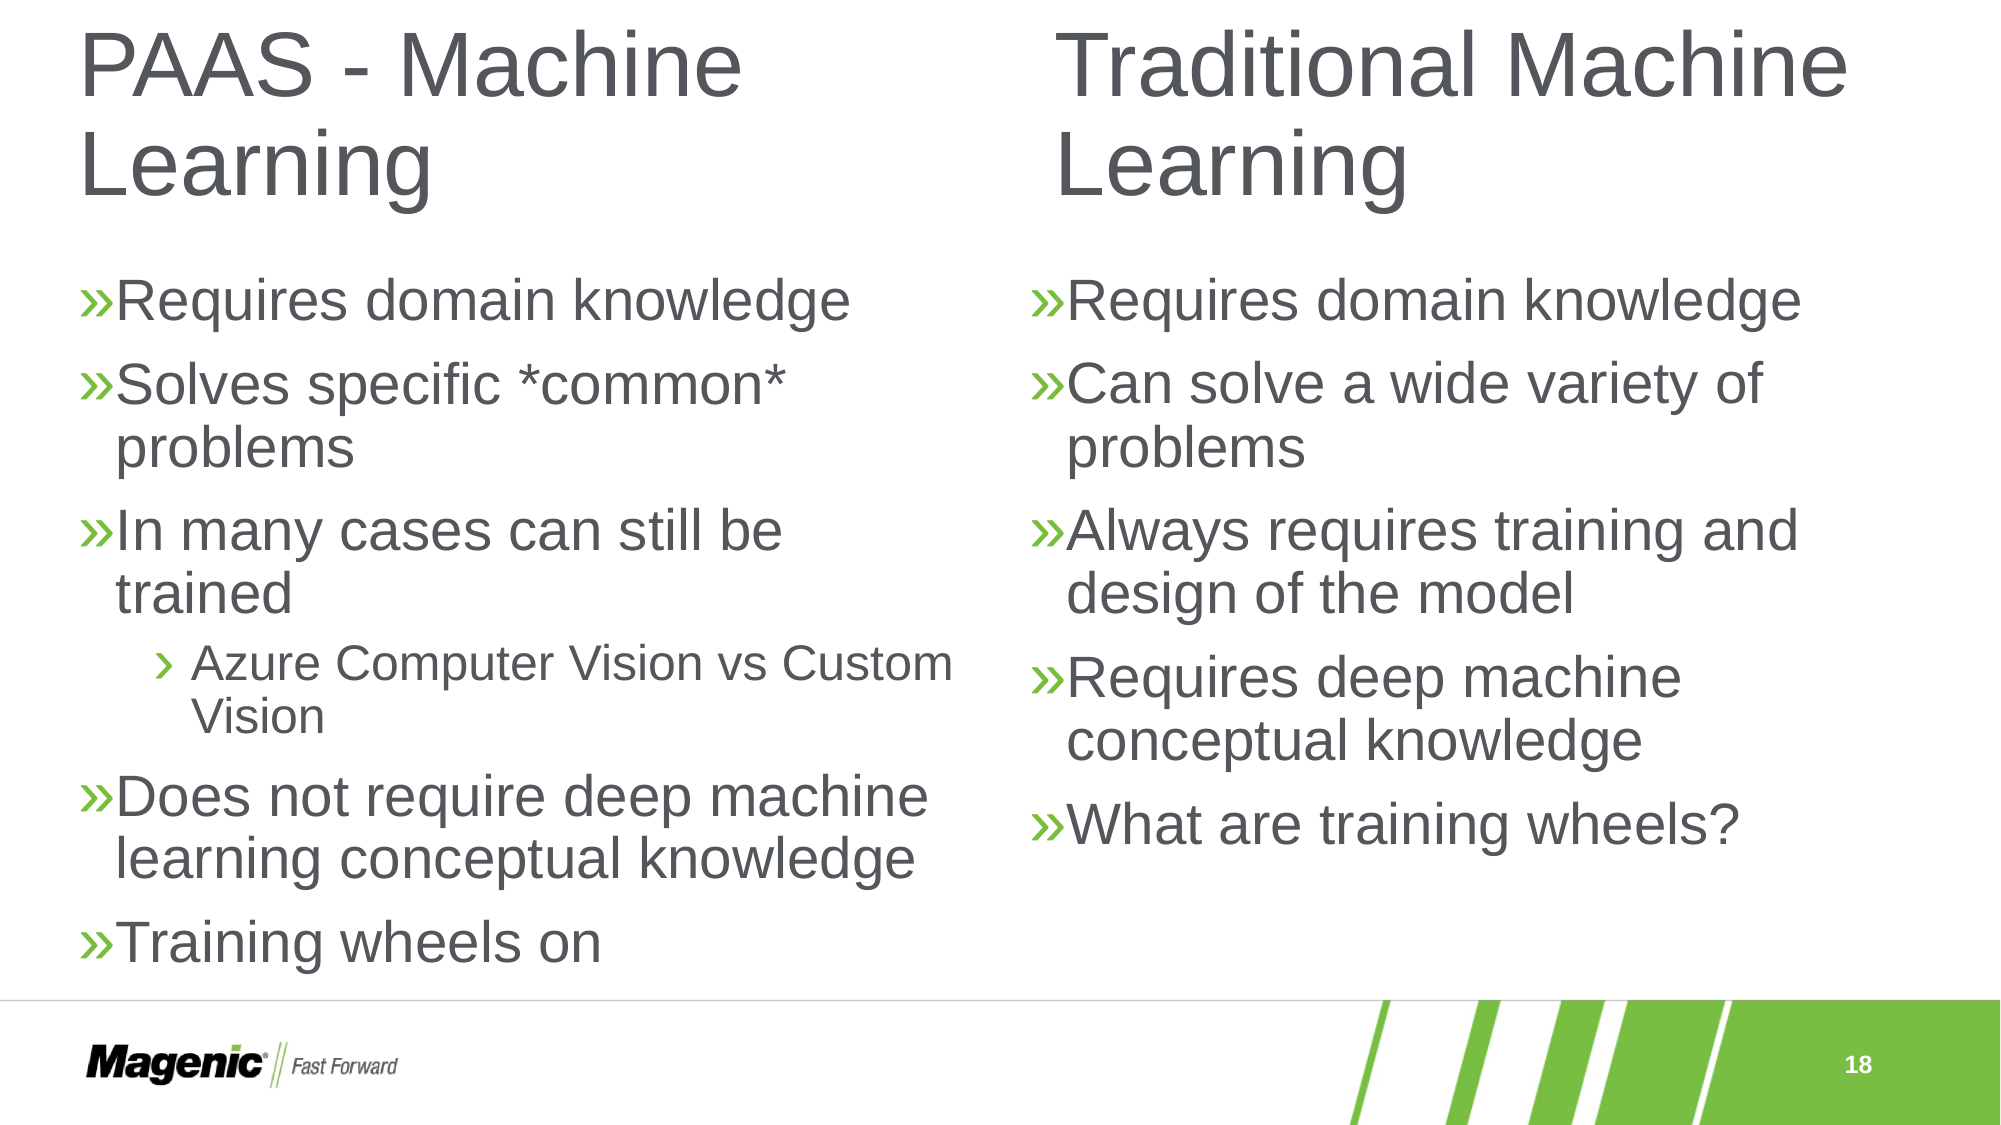

Traditional Machine Learning
# PAAS - Machine Learning
Requires domain knowledge
Solves specific *common* problems
In many cases can still be trained
Azure Computer Vision vs Custom Vision
Does not require deep machine learning conceptual knowledge
Training wheels on
Requires domain knowledge
Can solve a wide variety of problems
Always requires training and design of the model
Requires deep machine conceptual knowledge
What are training wheels?